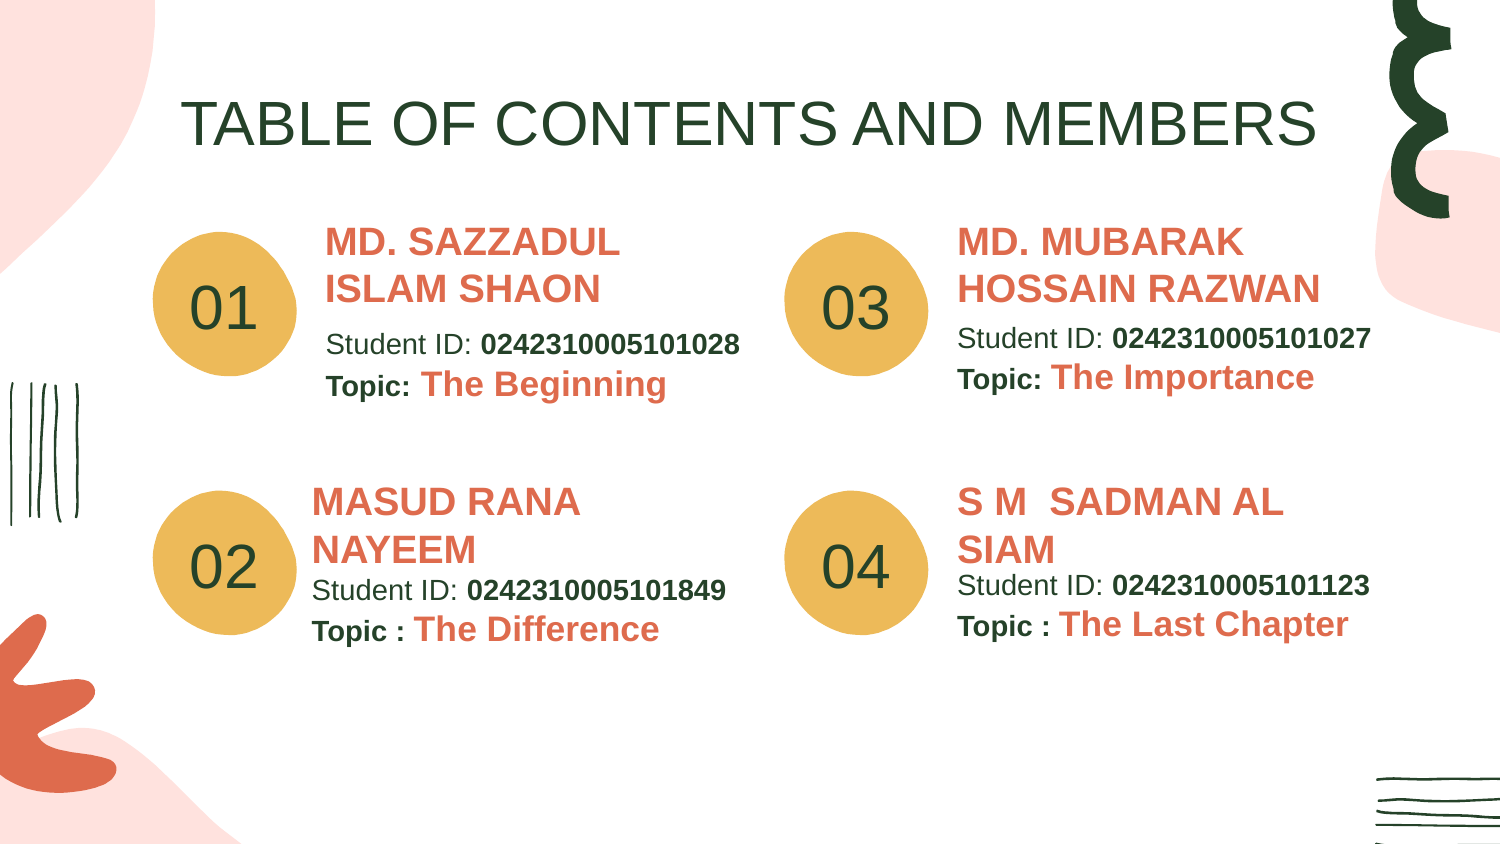

TABLE OF CONTENTS AND MEMBERS
# MD. SAZZADUL ISLAM SHAON
MD. MUBARAK HOSSAIN RAZWAN

01
03
Student ID: 0242310005101028
Topic: The Beginning
Student ID: 0242310005101027
Topic: The Importance

MASUD RANA NAYEEM
S M  SADMAN AL SIAM
02
04
Student ID: 0242310005101849
Topic : The Difference
Student ID: 0242310005101123
Topic : The Last Chapter